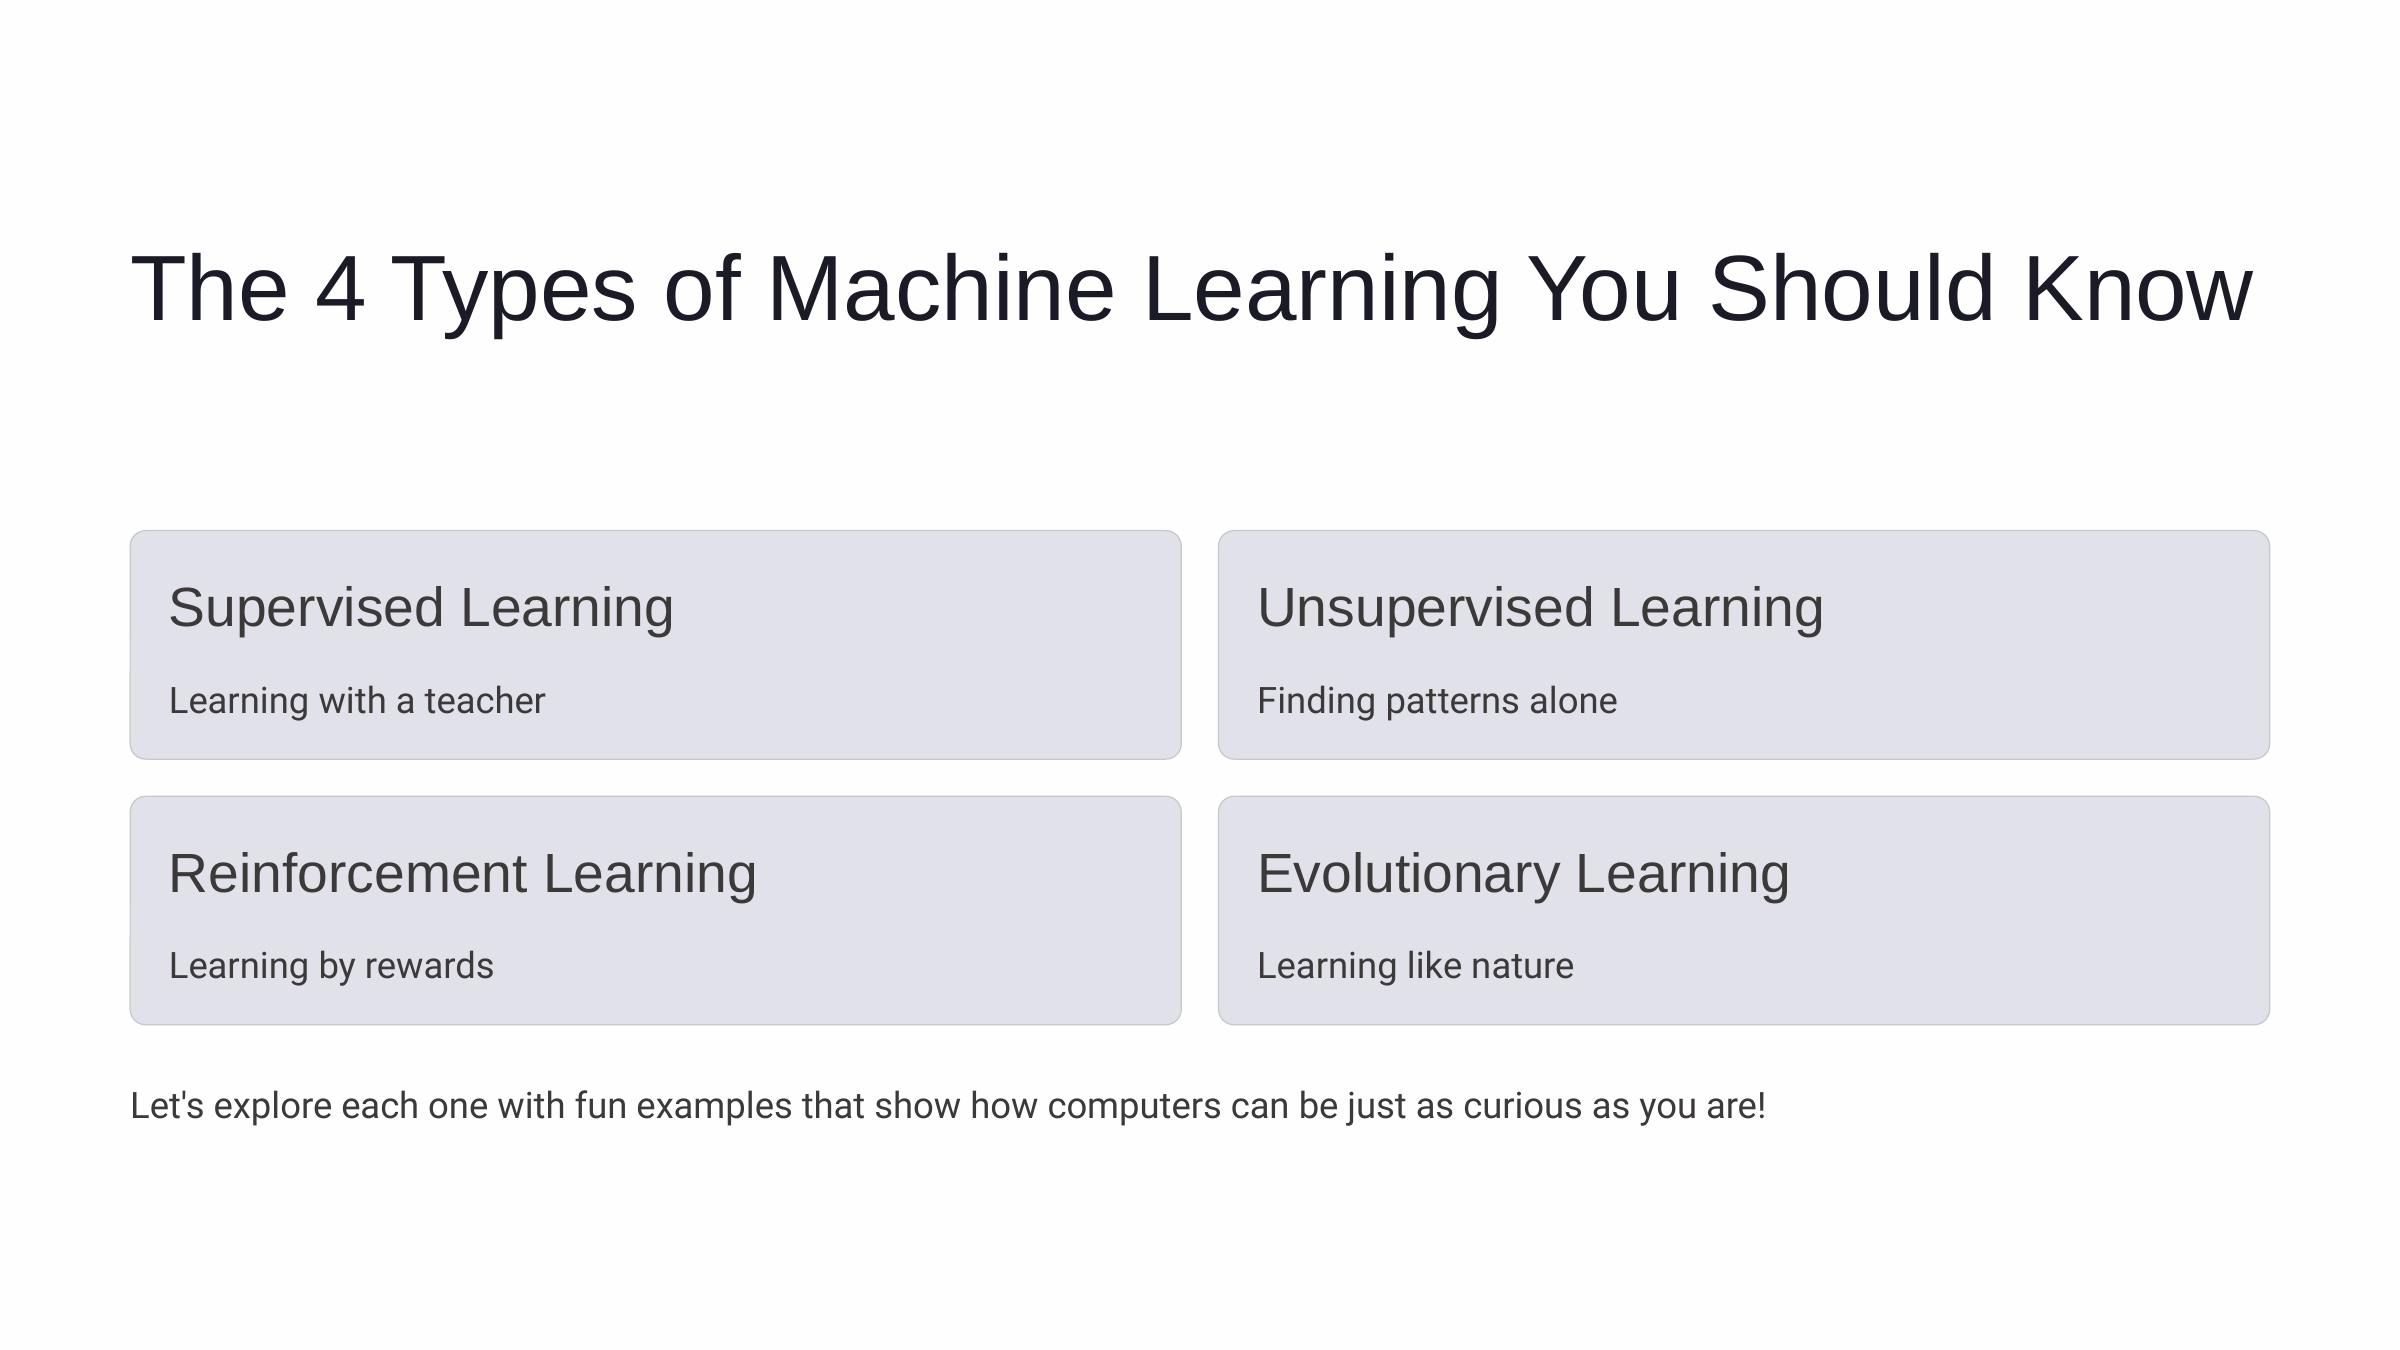

The 4 Types of Machine Learning You Should Know

Supervised Learning
Unsupervised Learning
Learning with a teacher
Finding patterns alone

Reinforcement Learning
Evolutionary Learning
Learning by rewards
Learning like nature
Let's explore each one with fun examples that show how computers can be just as curious as you are!